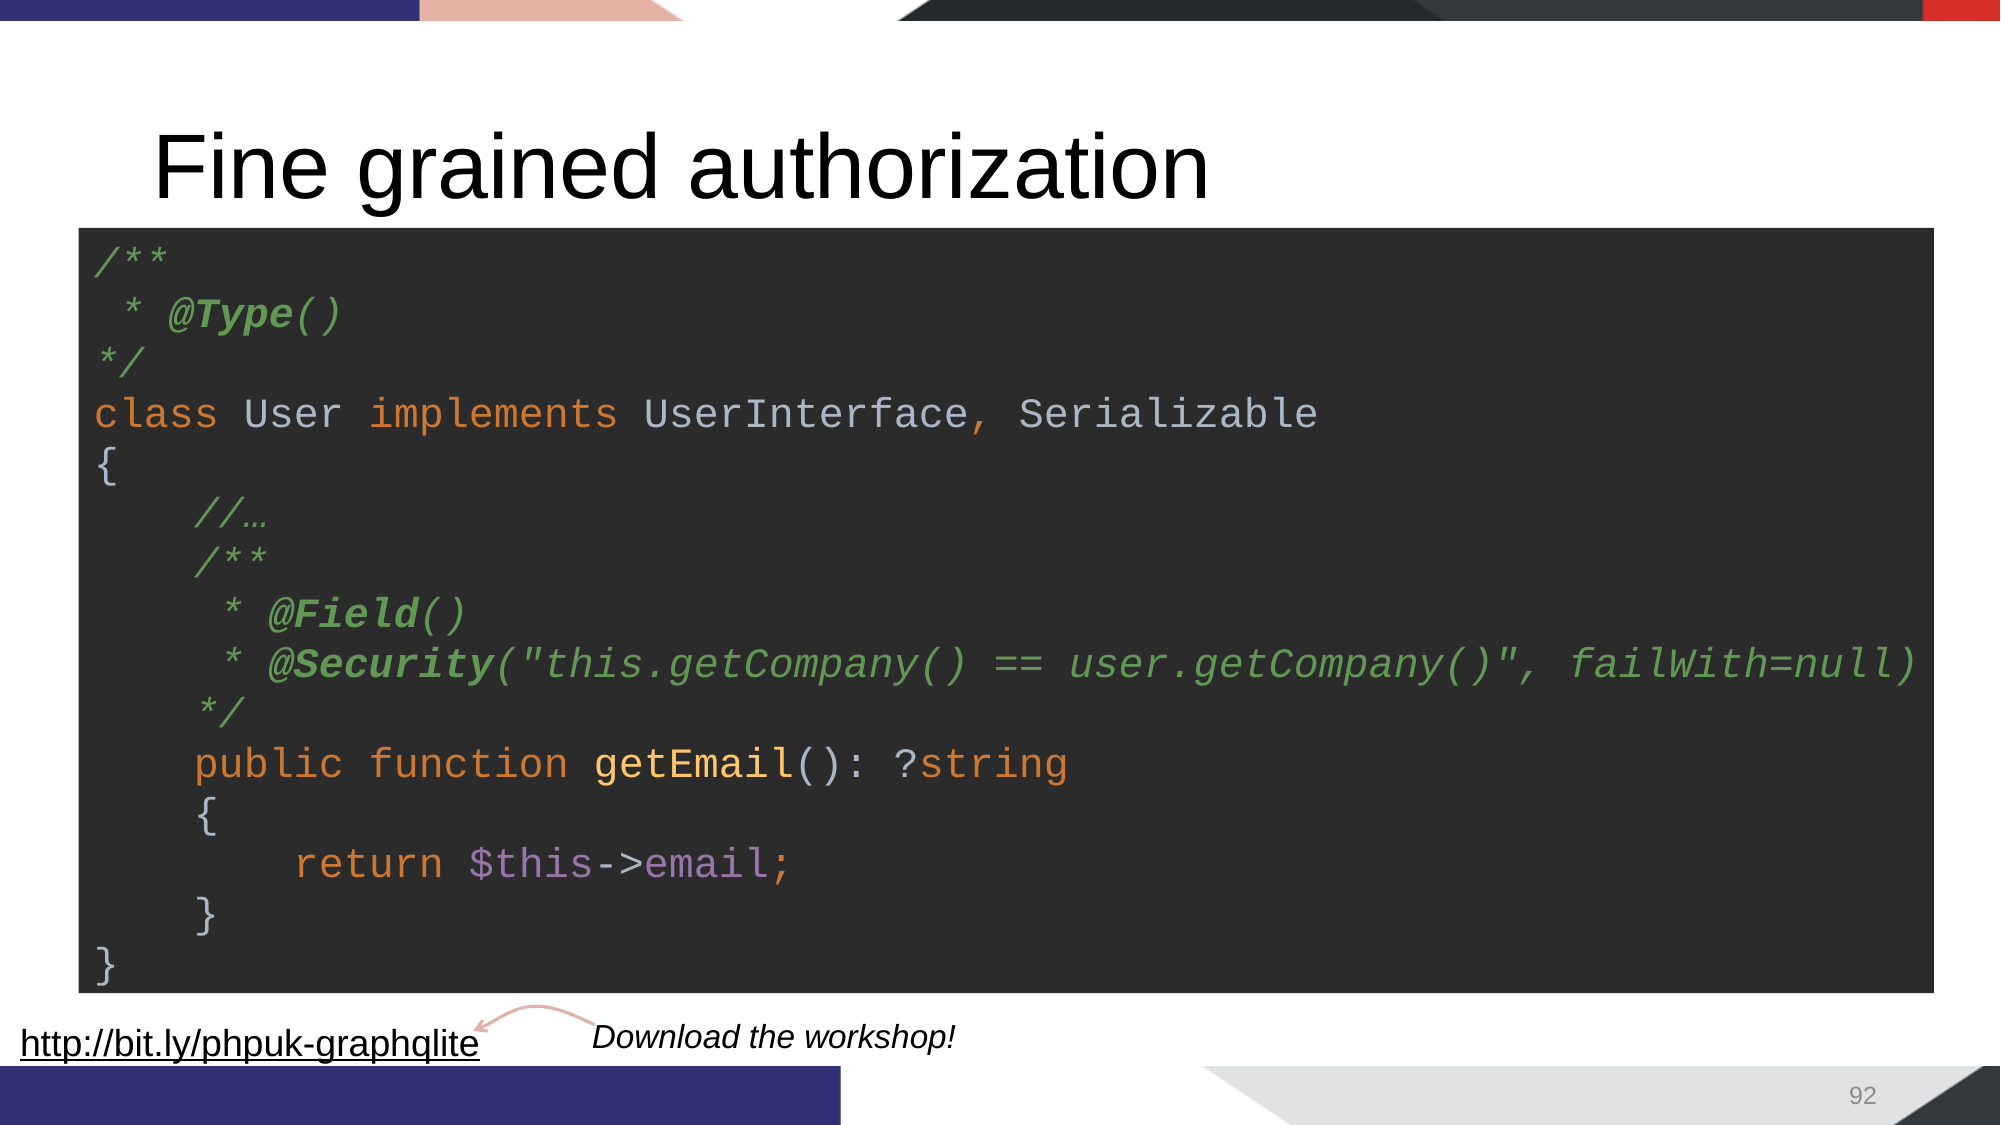

# Fine grained authorization
/**
 * @Type()
*/
class User implements UserInterface, Serializable
{
    //…
    /**
     * @Field()
     * @Security("this.getCompany() == user.getCompany()", failWith=null)
    */
    public function getEmail(): ?string
    {
        return $this->email;
    }
}

92